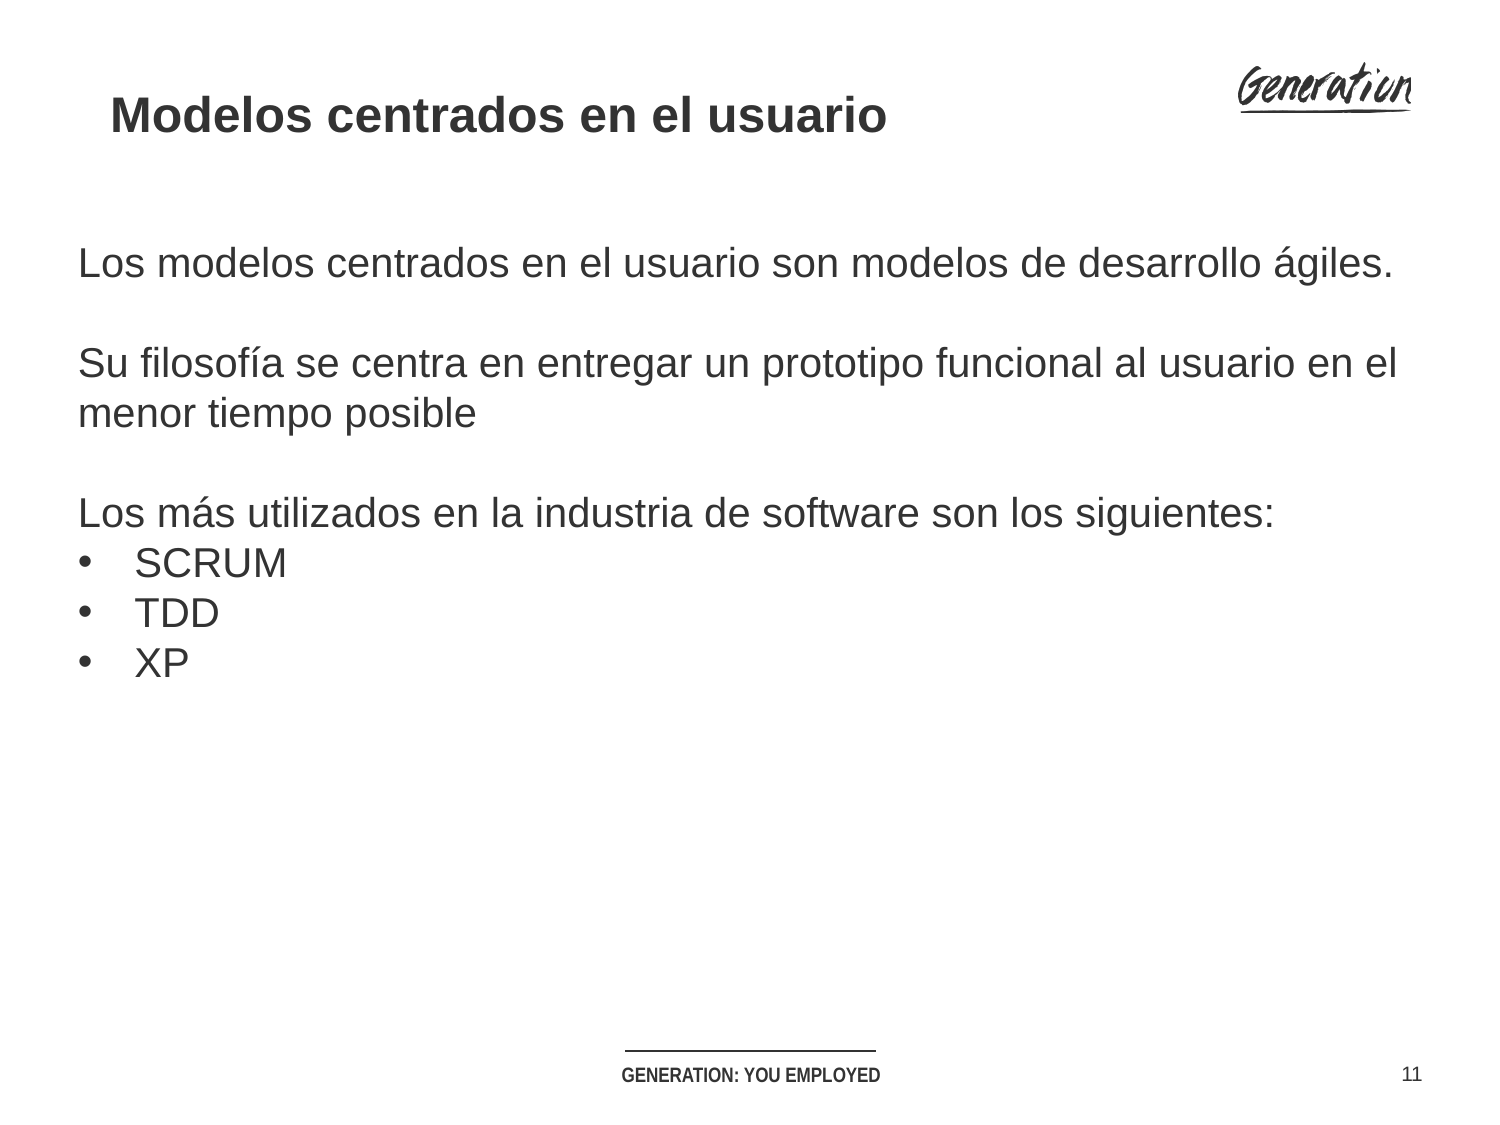

Modelos centrados en el usuario
Los modelos centrados en el usuario son modelos de desarrollo ágiles.

Su filosofía se centra en entregar un prototipo funcional al usuario en el menor tiempo posible

Los más utilizados en la industria de software son los siguientes:
SCRUM
TDD
XP